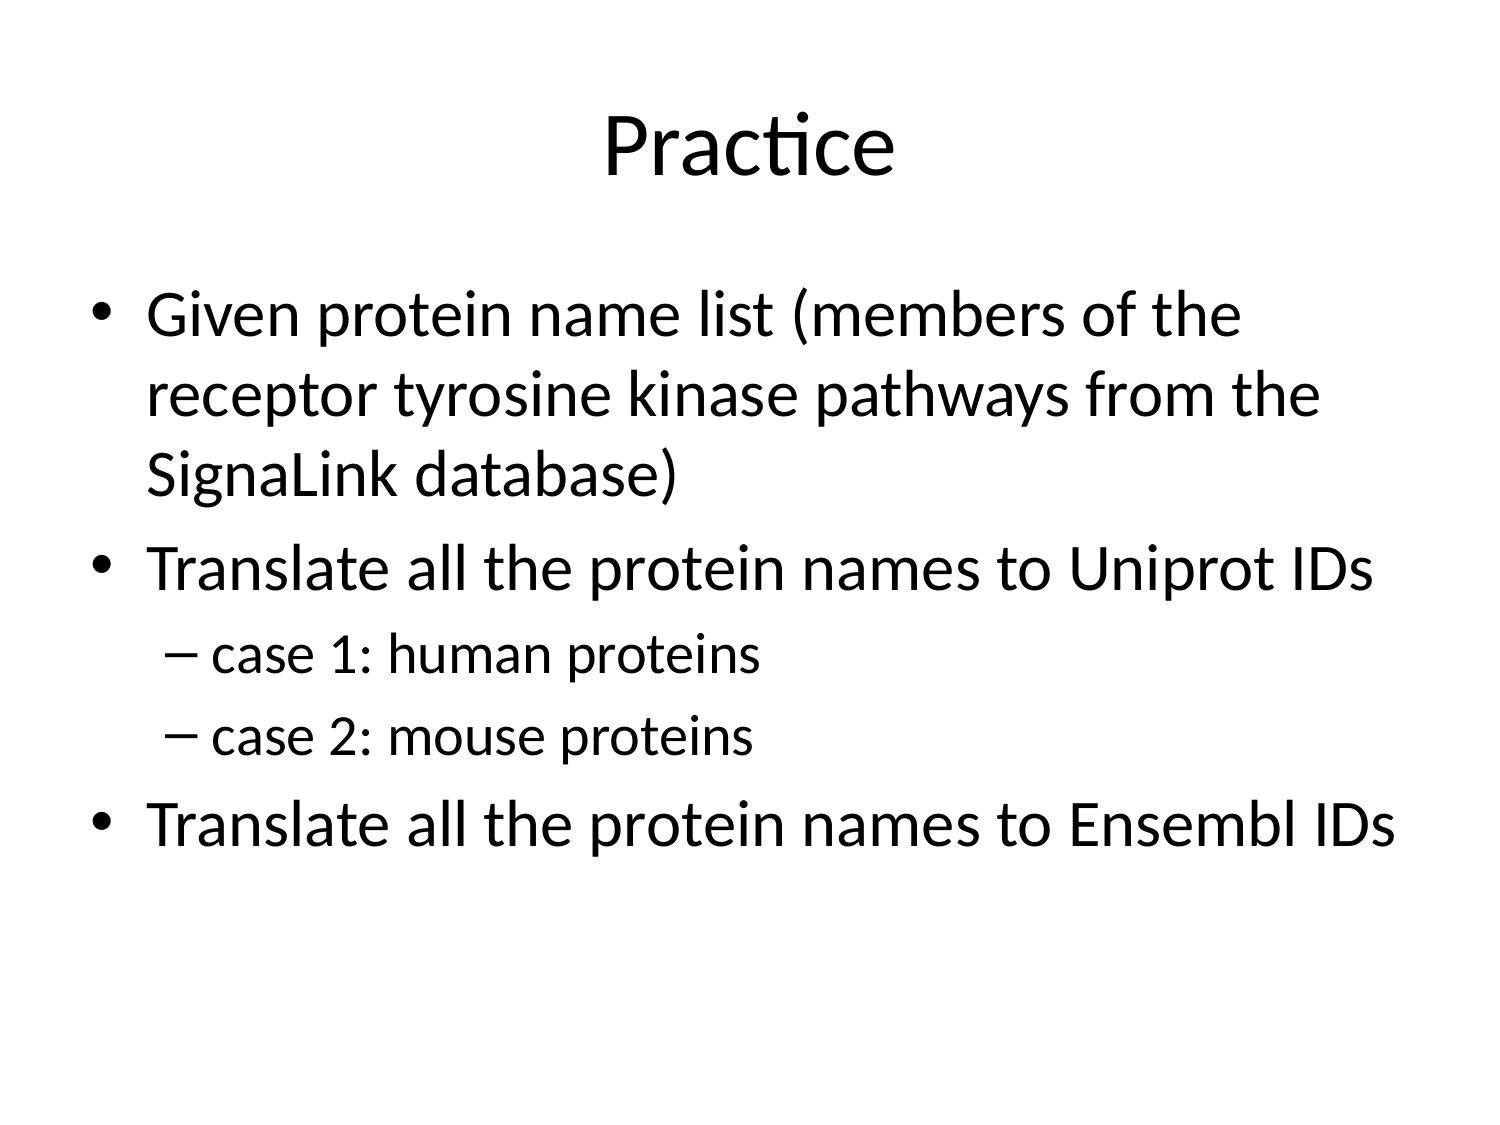

# Practice
Given protein name list (members of the receptor tyrosine kinase pathways from the SignaLink database)
Translate all the protein names to Uniprot IDs
case 1: human proteins
case 2: mouse proteins
Translate all the protein names to Ensembl IDs